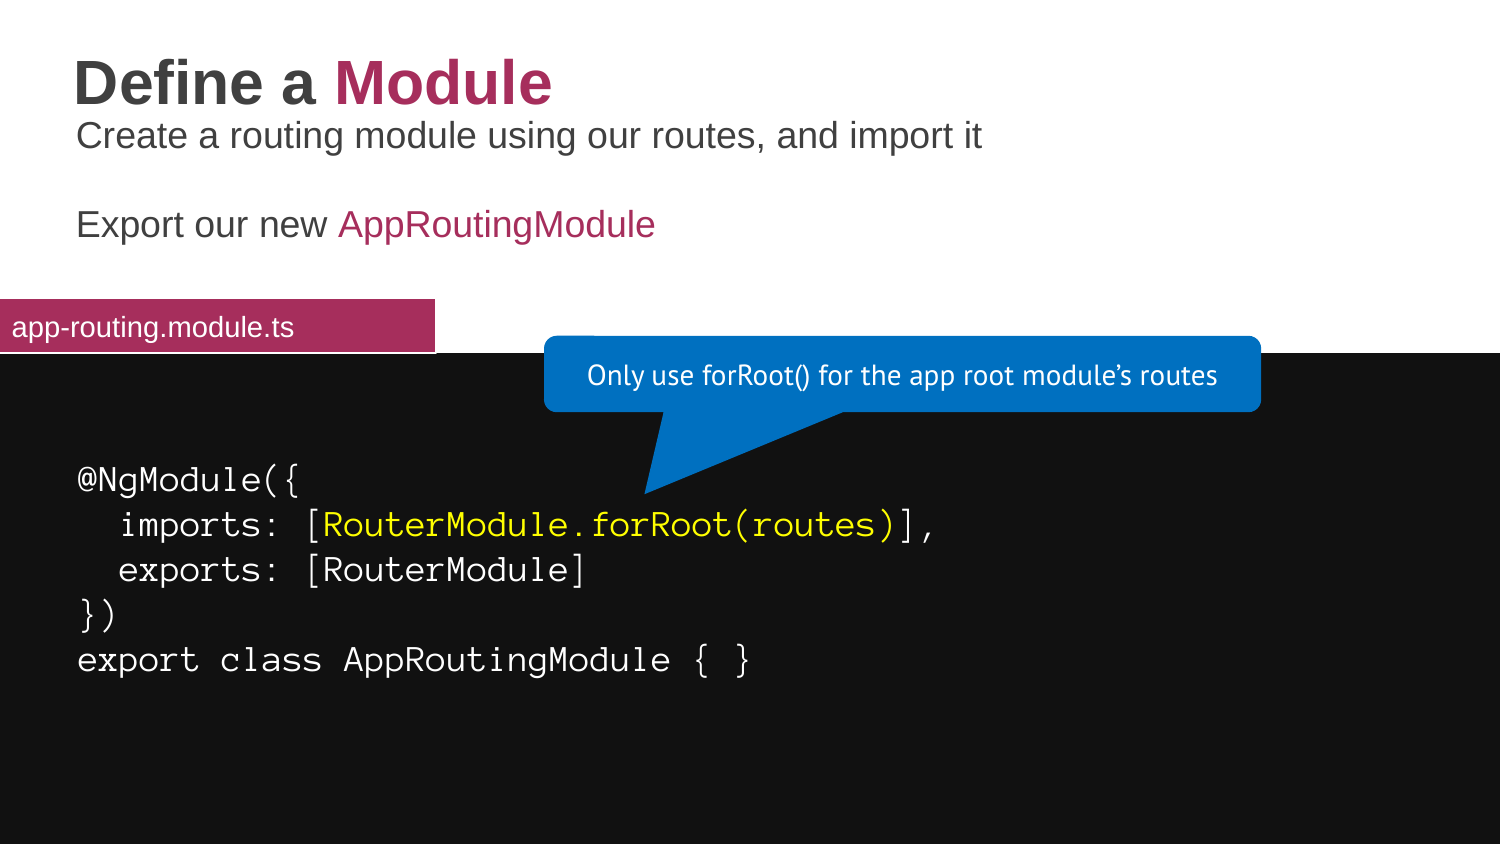

# Define a Module
Create a routing module using our routes, and import it
Export our new AppRoutingModule

app-routing.module.ts
Only use forRoot() for the app root module’s routes
@NgModule({
  imports: [RouterModule.forRoot(routes)],
  exports: [RouterModule]
})
export class AppRoutingModule { }